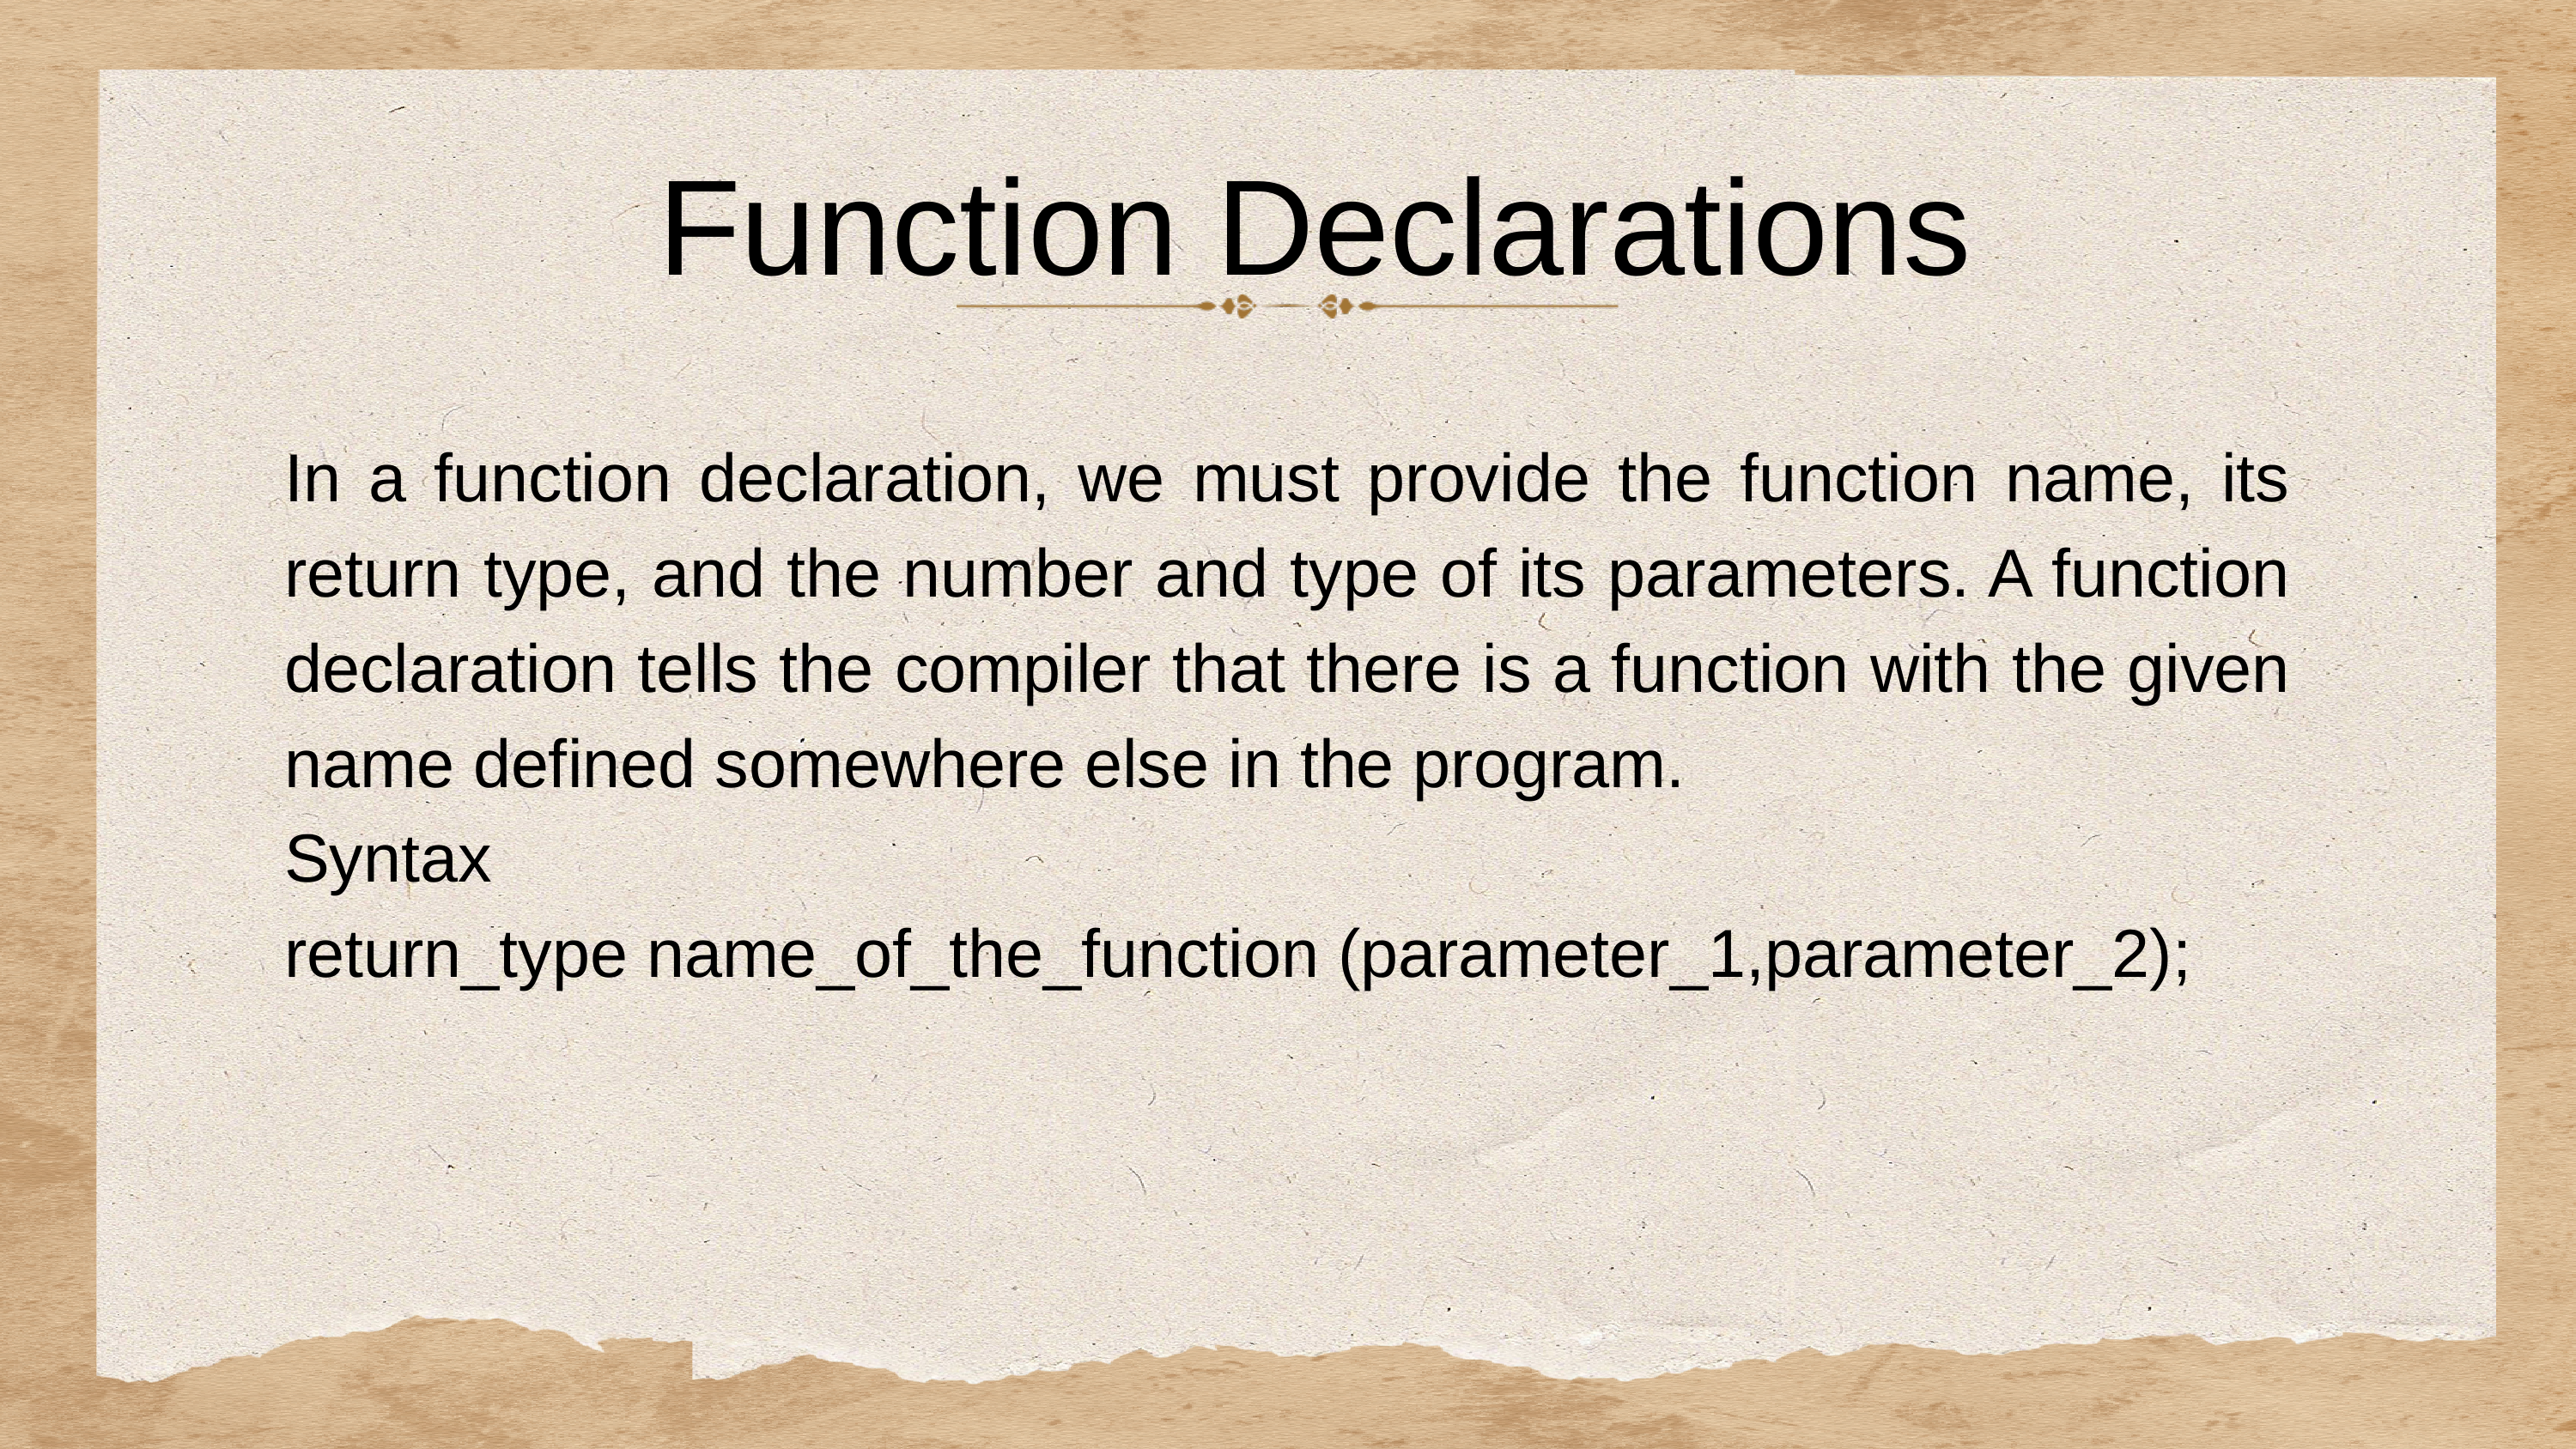

Function Declarations

In a function declaration, we must provide the function name, its return type, and the number and type of its parameters. A function declaration tells the compiler that there is a function with the given name defined somewhere else in the program.
Syntax
return_type name_of_the_function (parameter_1,parameter_2);